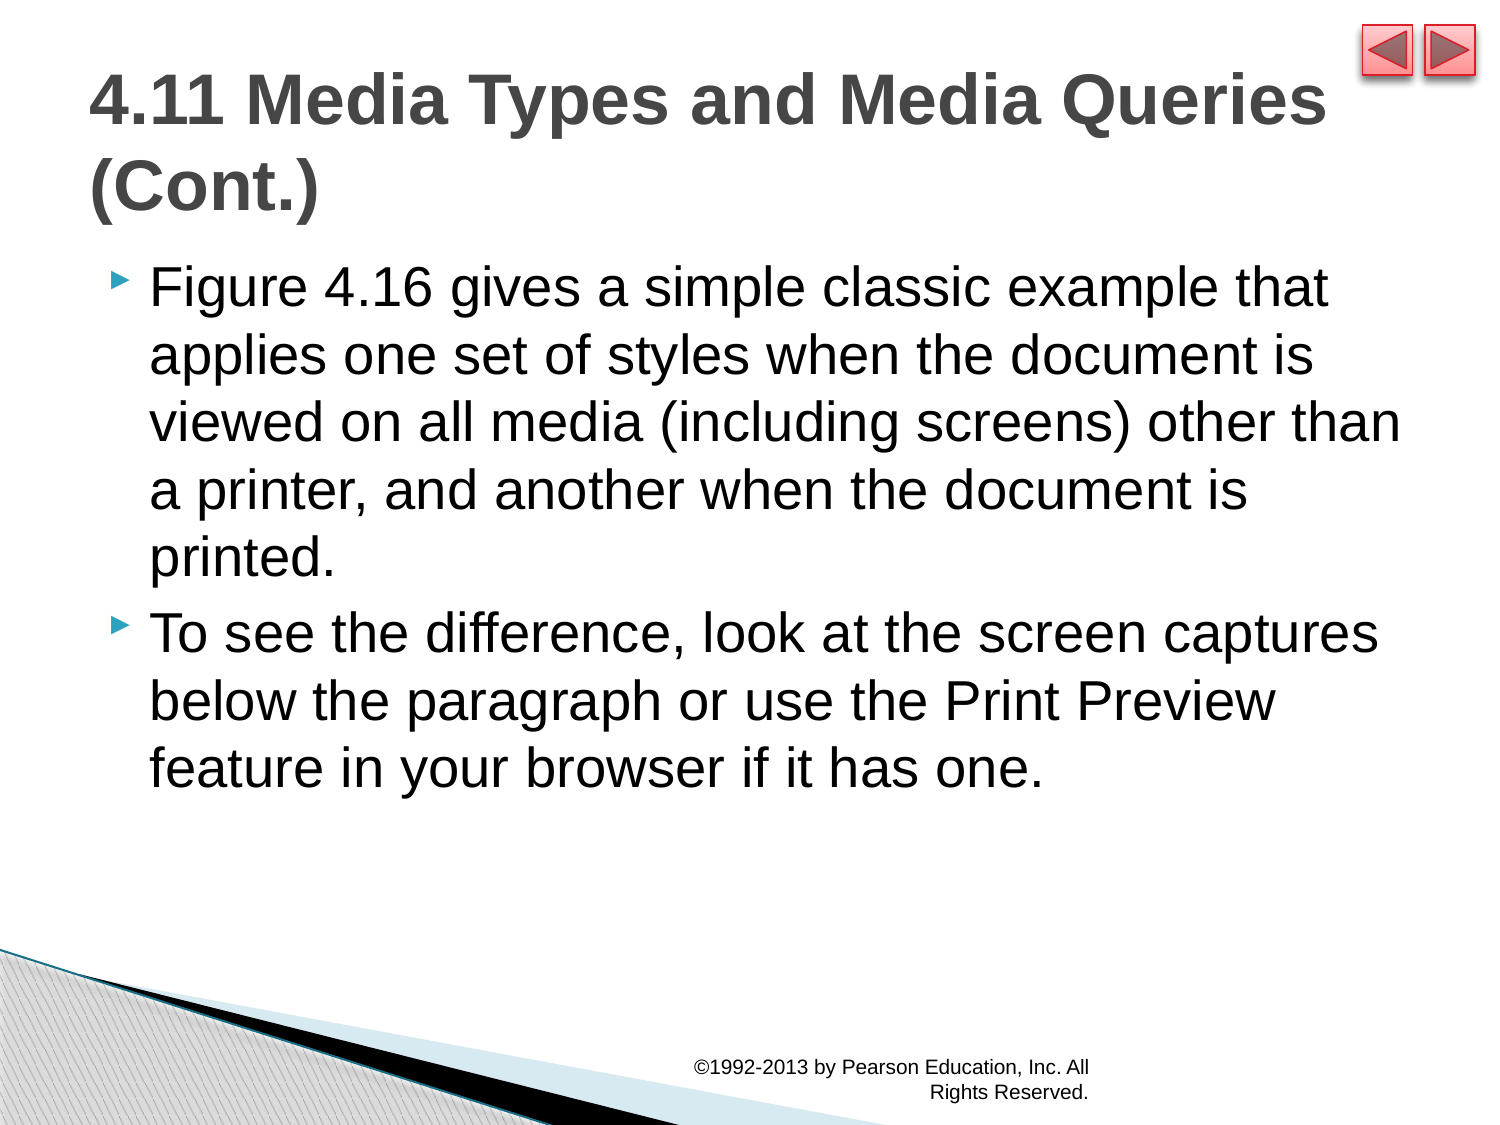

# 4.11 Media Types and Media Queries (Cont.)
Figure 4.16 gives a simple classic example that applies one set of styles when the document is viewed on all media (including screens) other than a printer, and another when the document is printed.
To see the difference, look at the screen captures below the paragraph or use the Print Preview feature in your browser if it has one.
©1992-2013 by Pearson Education, Inc. All Rights Reserved.